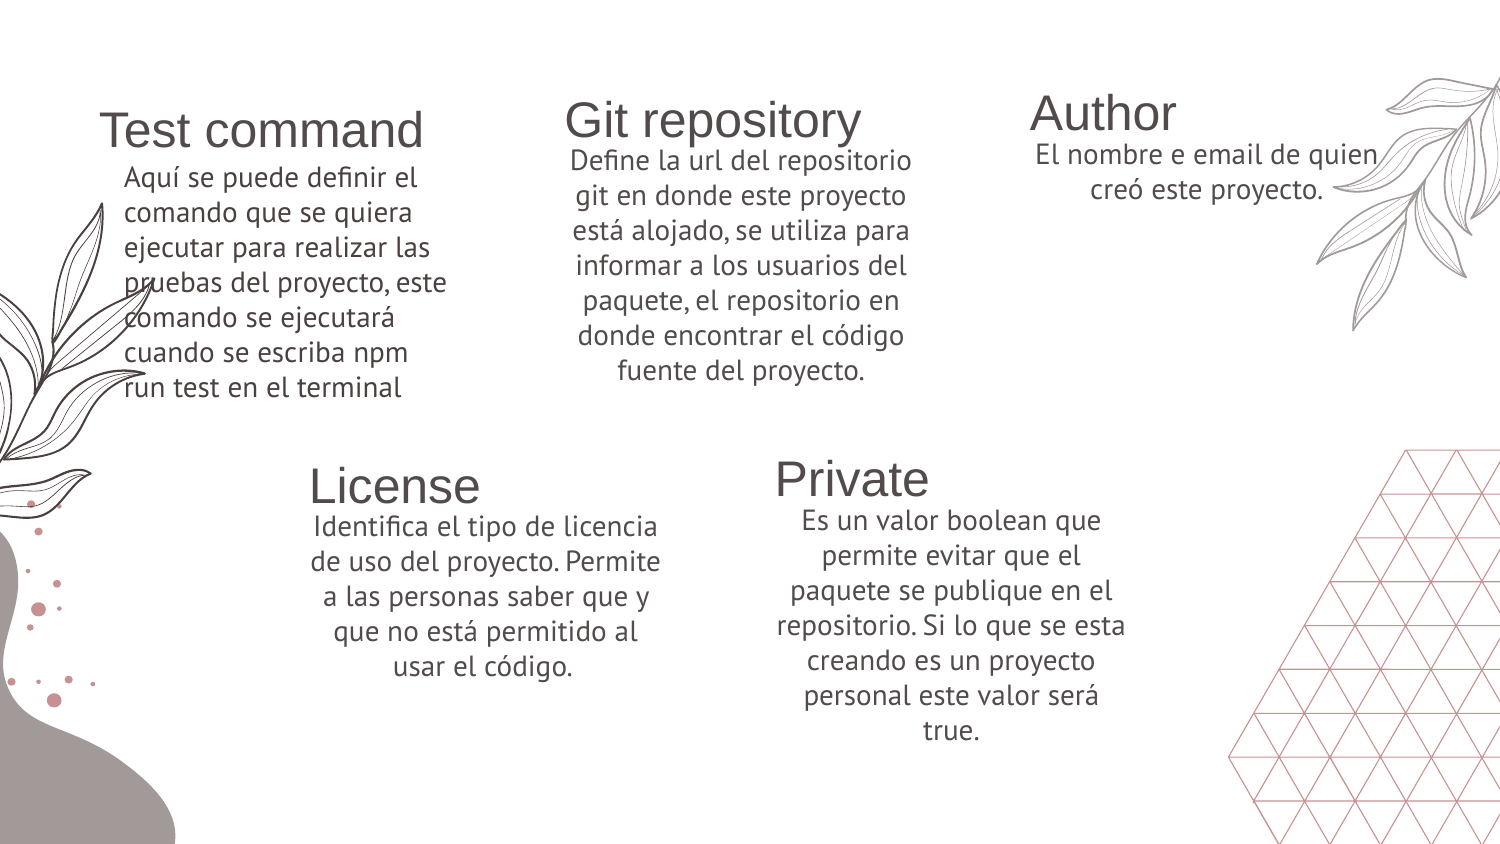

Author
Git repository
# Test command
El nombre e email de quien creó este proyecto.
Define la url del repositorio git en donde este proyecto está alojado, se utiliza para informar a los usuarios del paquete, el repositorio en donde encontrar el código fuente del proyecto.
Aquí se puede definir el comando que se quiera ejecutar para realizar las pruebas del proyecto, este comando se ejecutará cuando se escriba npm run test en el terminal
Private
License
Es un valor boolean que permite evitar que el paquete se publique en el repositorio. Si lo que se esta creando es un proyecto personal este valor será true.
Identifica el tipo de licencia de uso del proyecto. Permite a las personas saber que y que no está permitido al usar el código.